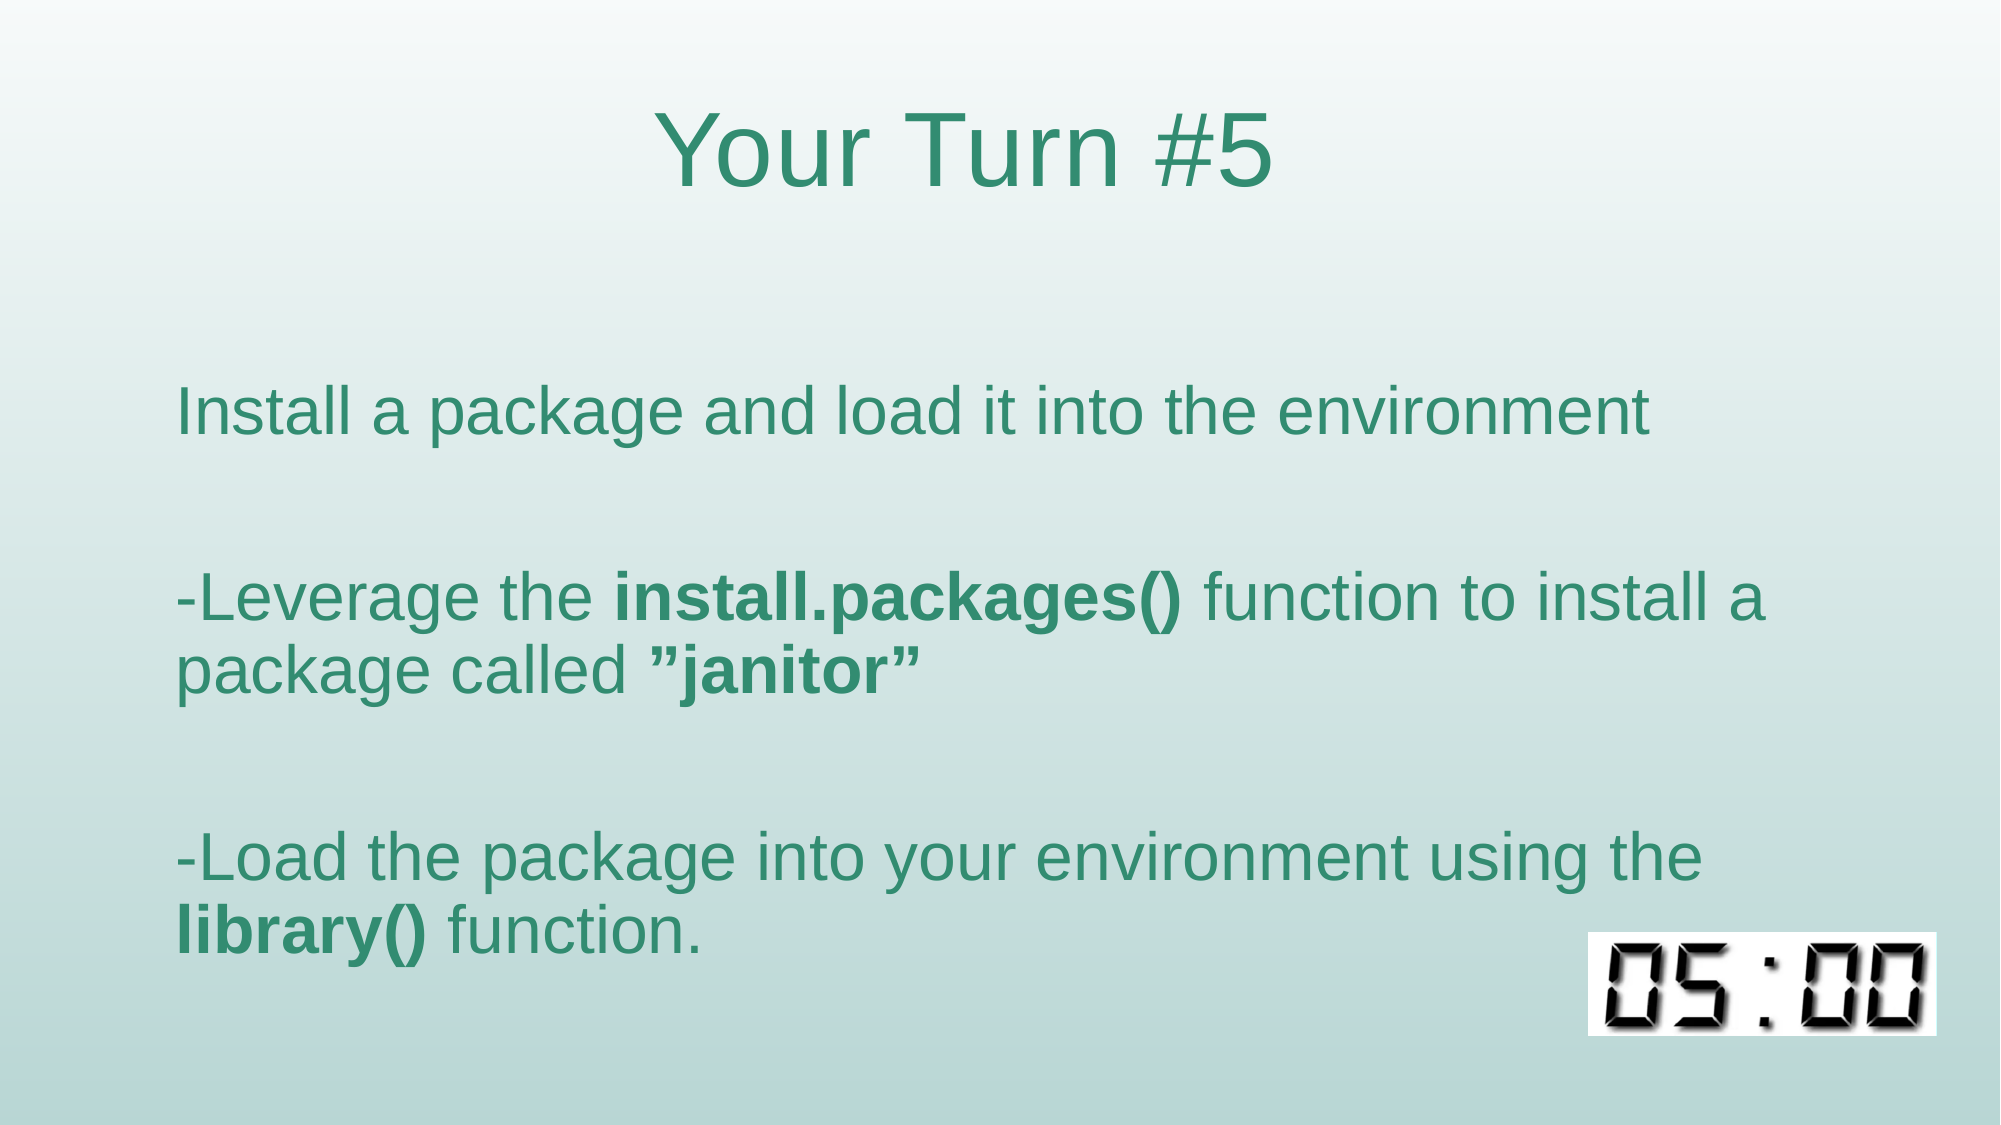

# Your Turn #5
Install a package and load it into the environment

-Leverage the install.packages() function to install a package called ”janitor”

-Load the package into your environment using the library() function.